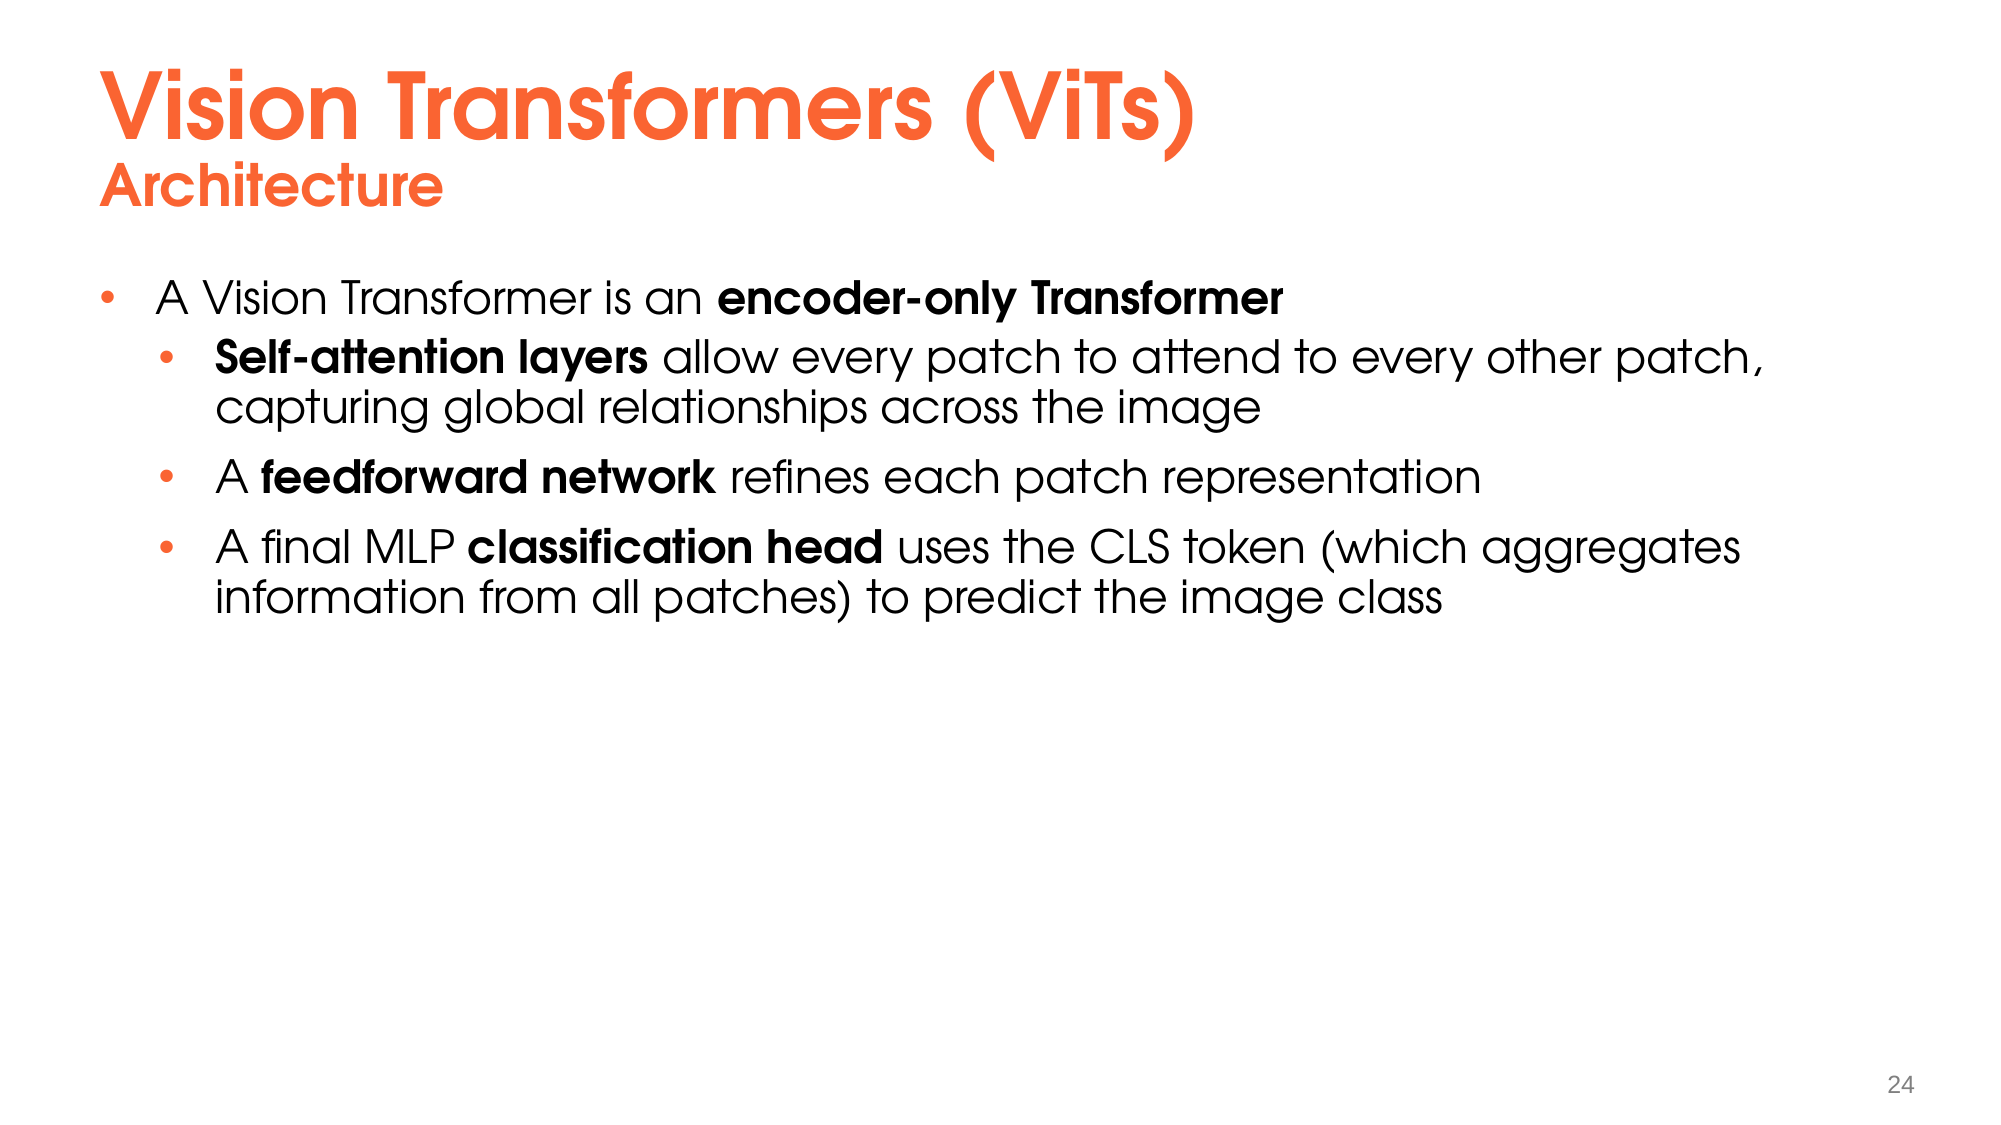

# Vision Transformers (ViTs) Architecture
A Vision Transformer is an encoder-only Transformer
Self-attention layers allow every patch to attend to every other patch, capturing global relationships across the image
A feedforward network refines each patch representation
A final MLP classification head uses the CLS token (which aggregates information from all patches) to predict the image class

24